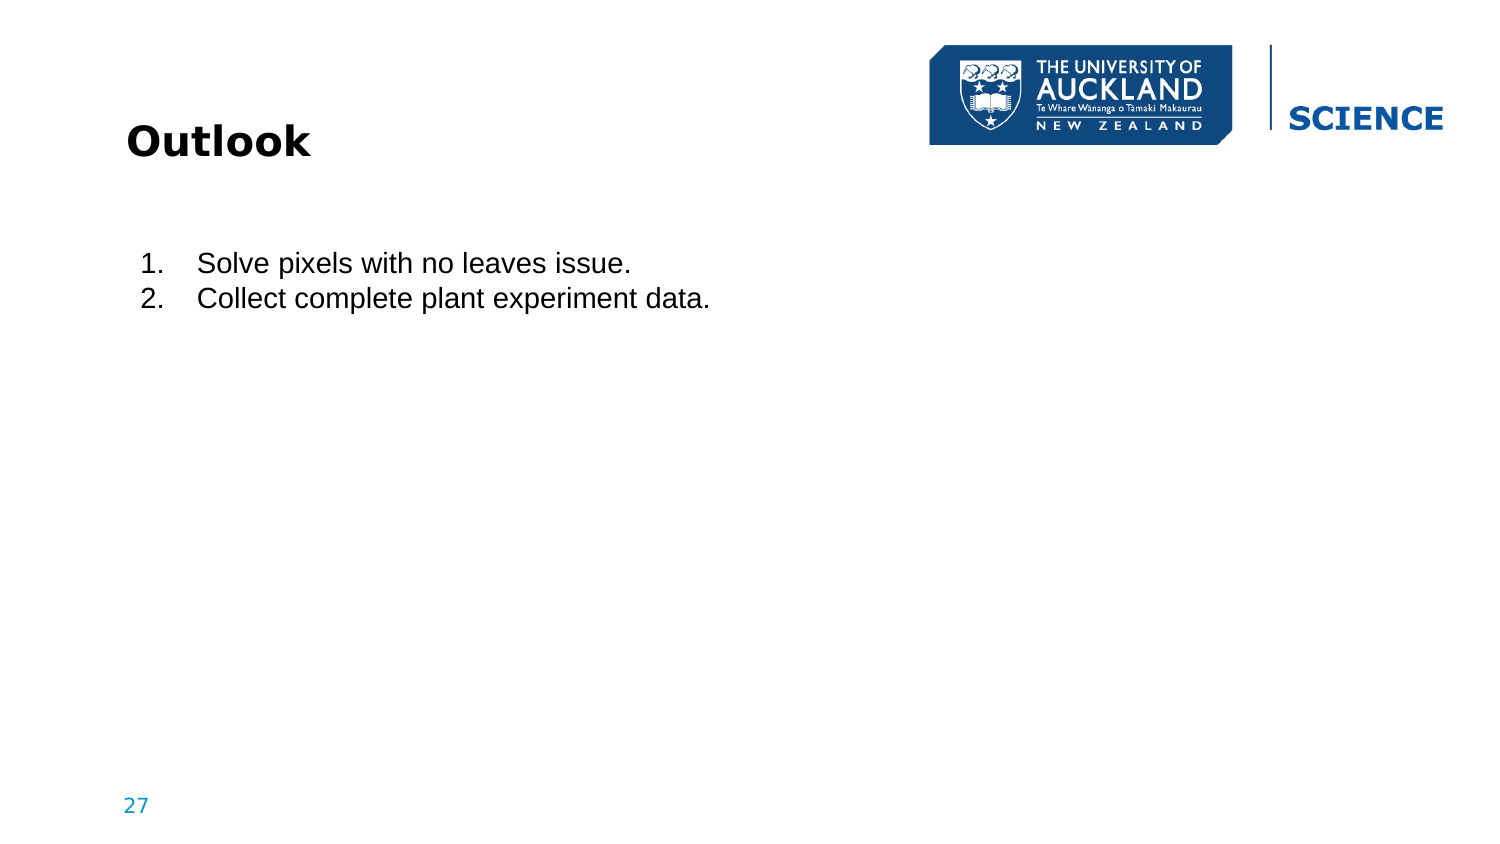

# Outlook
Solve pixels with no leaves issue.
Collect complete plant experiment data.
27